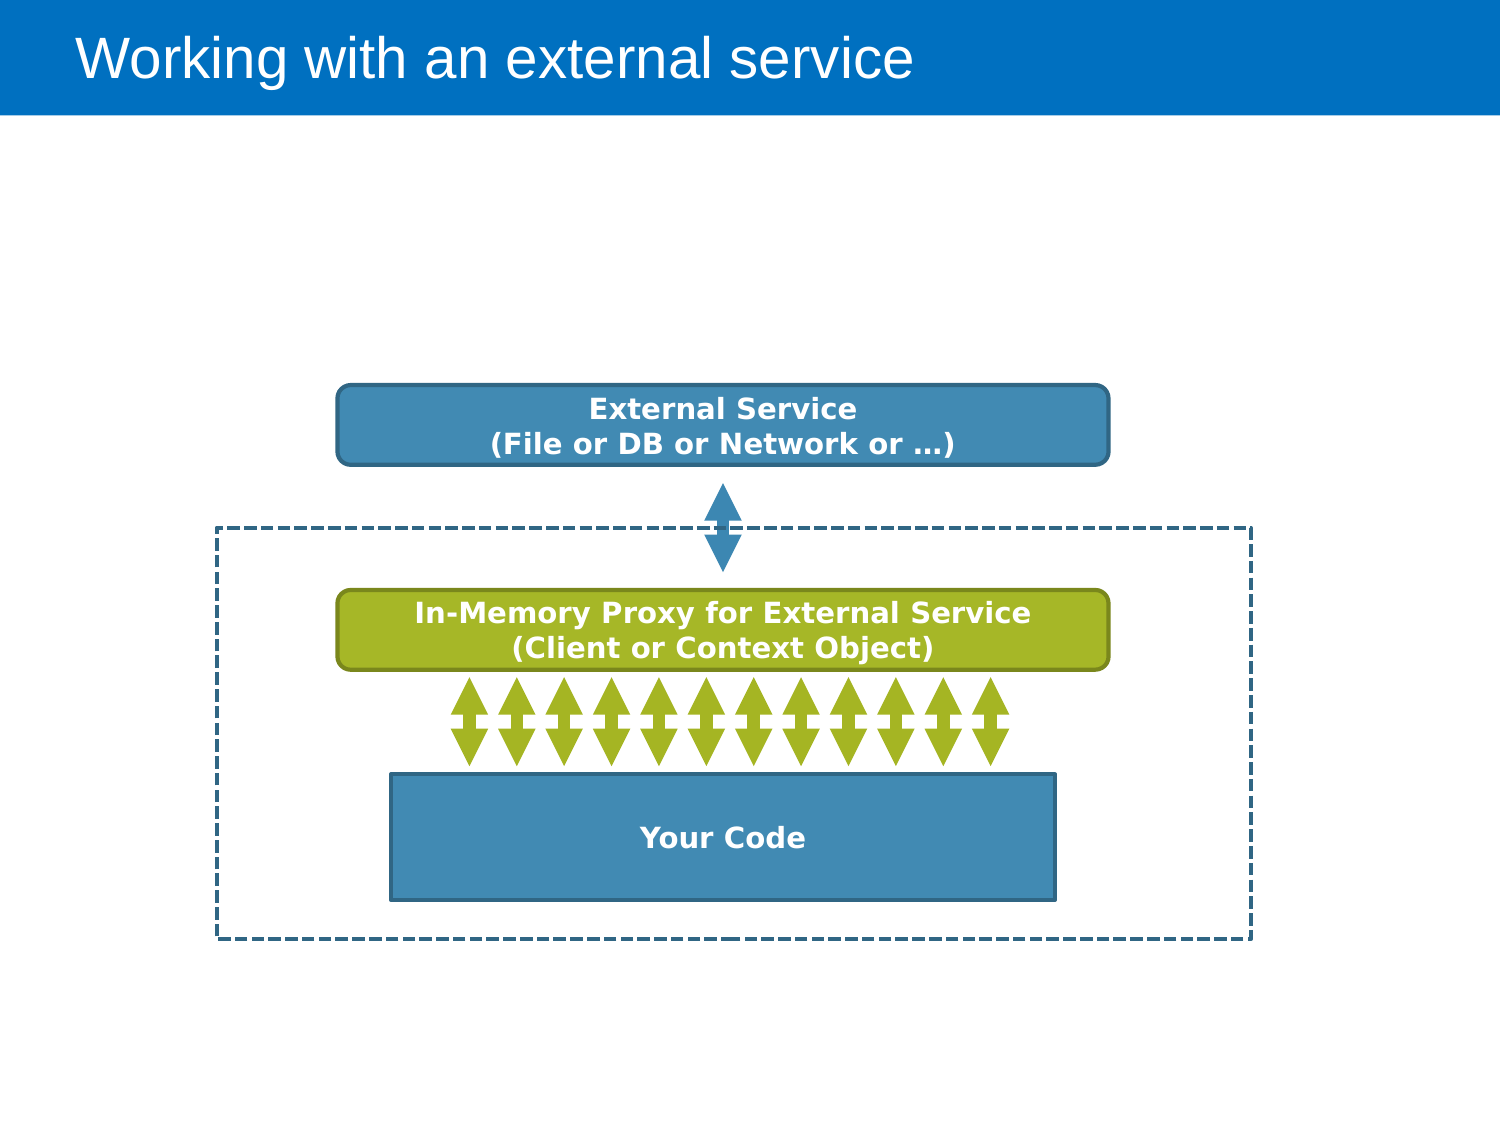

# Working with an external service
External Service
(File or DB or Network or …)

In-Memory Proxy for External Service
(Client or Context Object)
Your Code